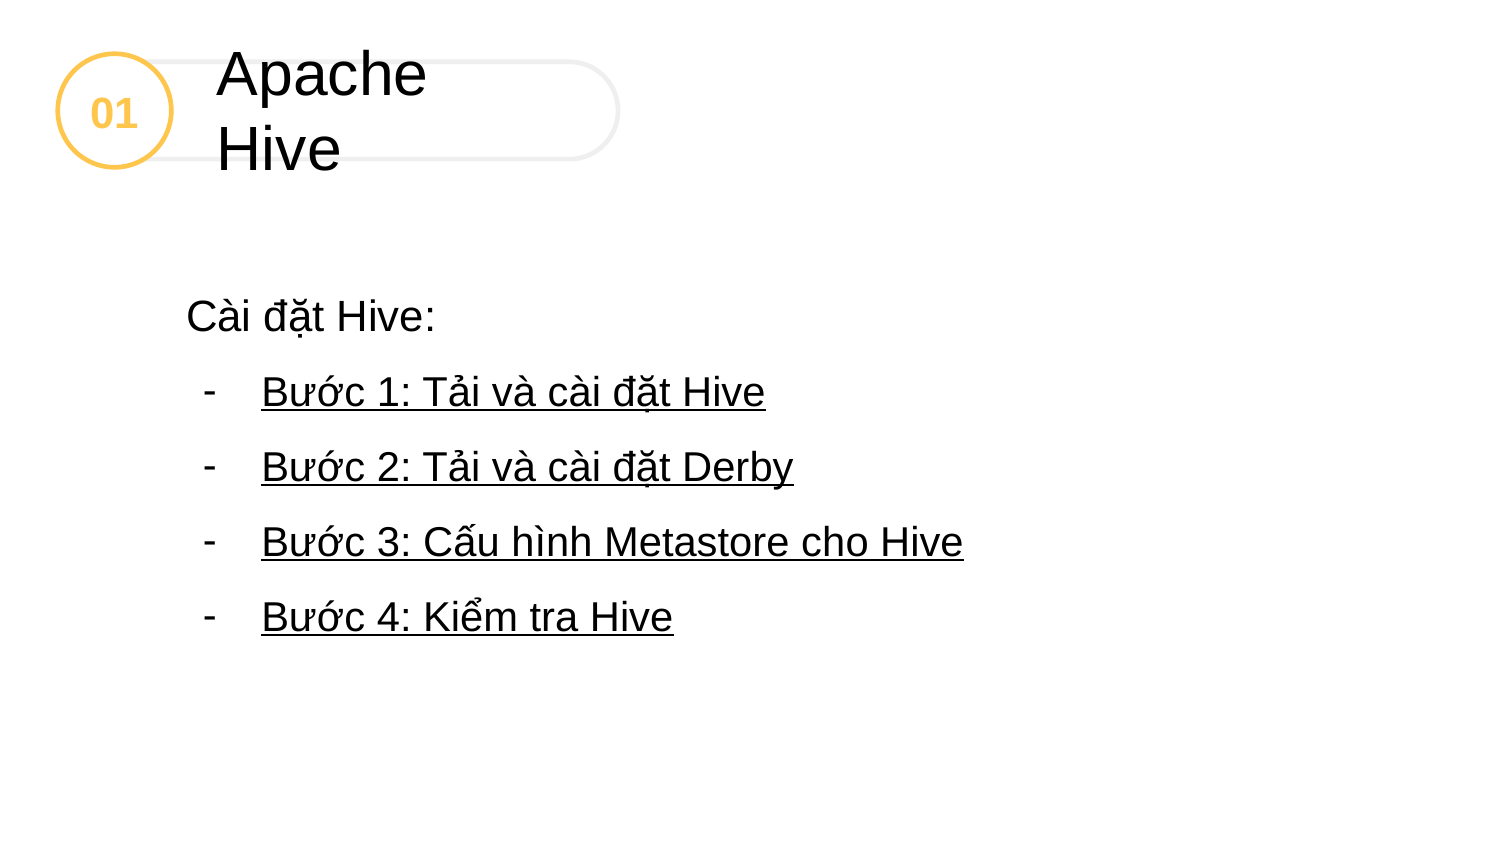

01

Apache Hive

Cài đặt Hive:
Bước 1: Tải và cài đặt Hive
Bước 2: Tải và cài đặt Derby
Bước 3: Cấu hình Metastore cho Hive
Bước 4: Kiểm tra Hive